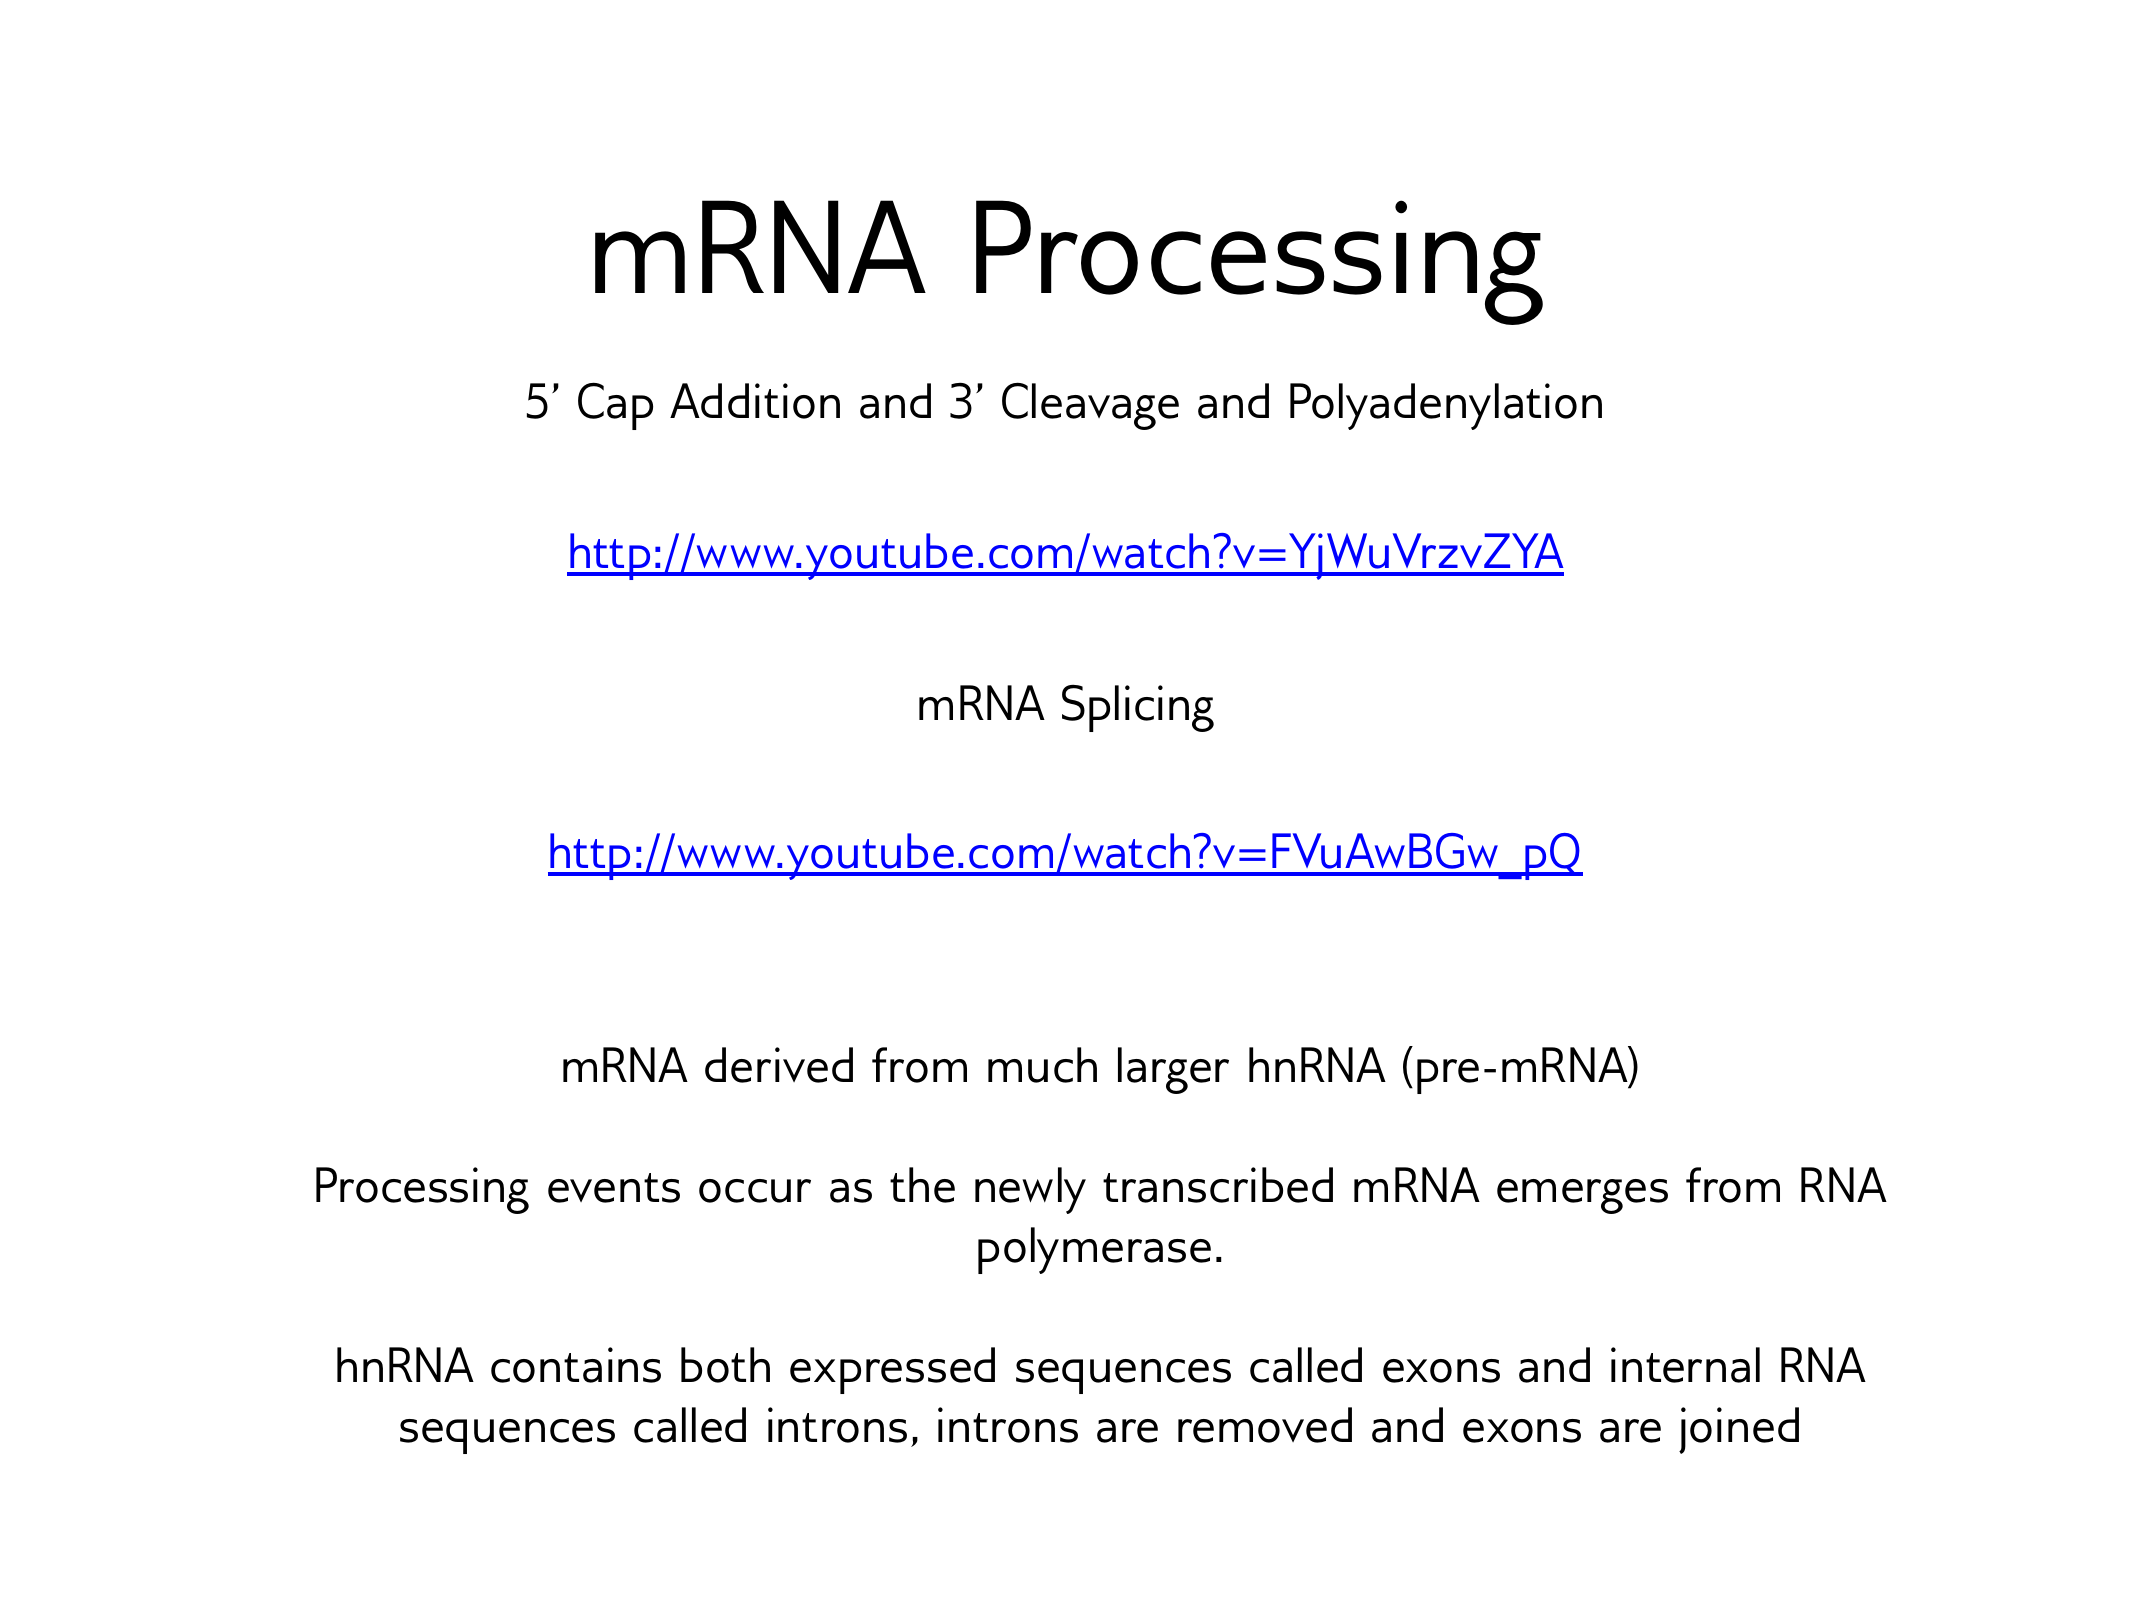

# mRNA Processing
5’ Cap Addition and 3’ Cleavage and Polyadenylation
http://www.youtube.com/watch?v=YjWuVrzvZYA
mRNA Splicing
http://www.youtube.com/watch?v=FVuAwBGw_pQ
mRNA derived from much larger hnRNA (pre-mRNA)

Processing events occur as the newly transcribed mRNA emerges from RNA polymerase.

hnRNA contains both expressed sequences called exons and internal RNA sequences called introns, introns are removed and exons are joined